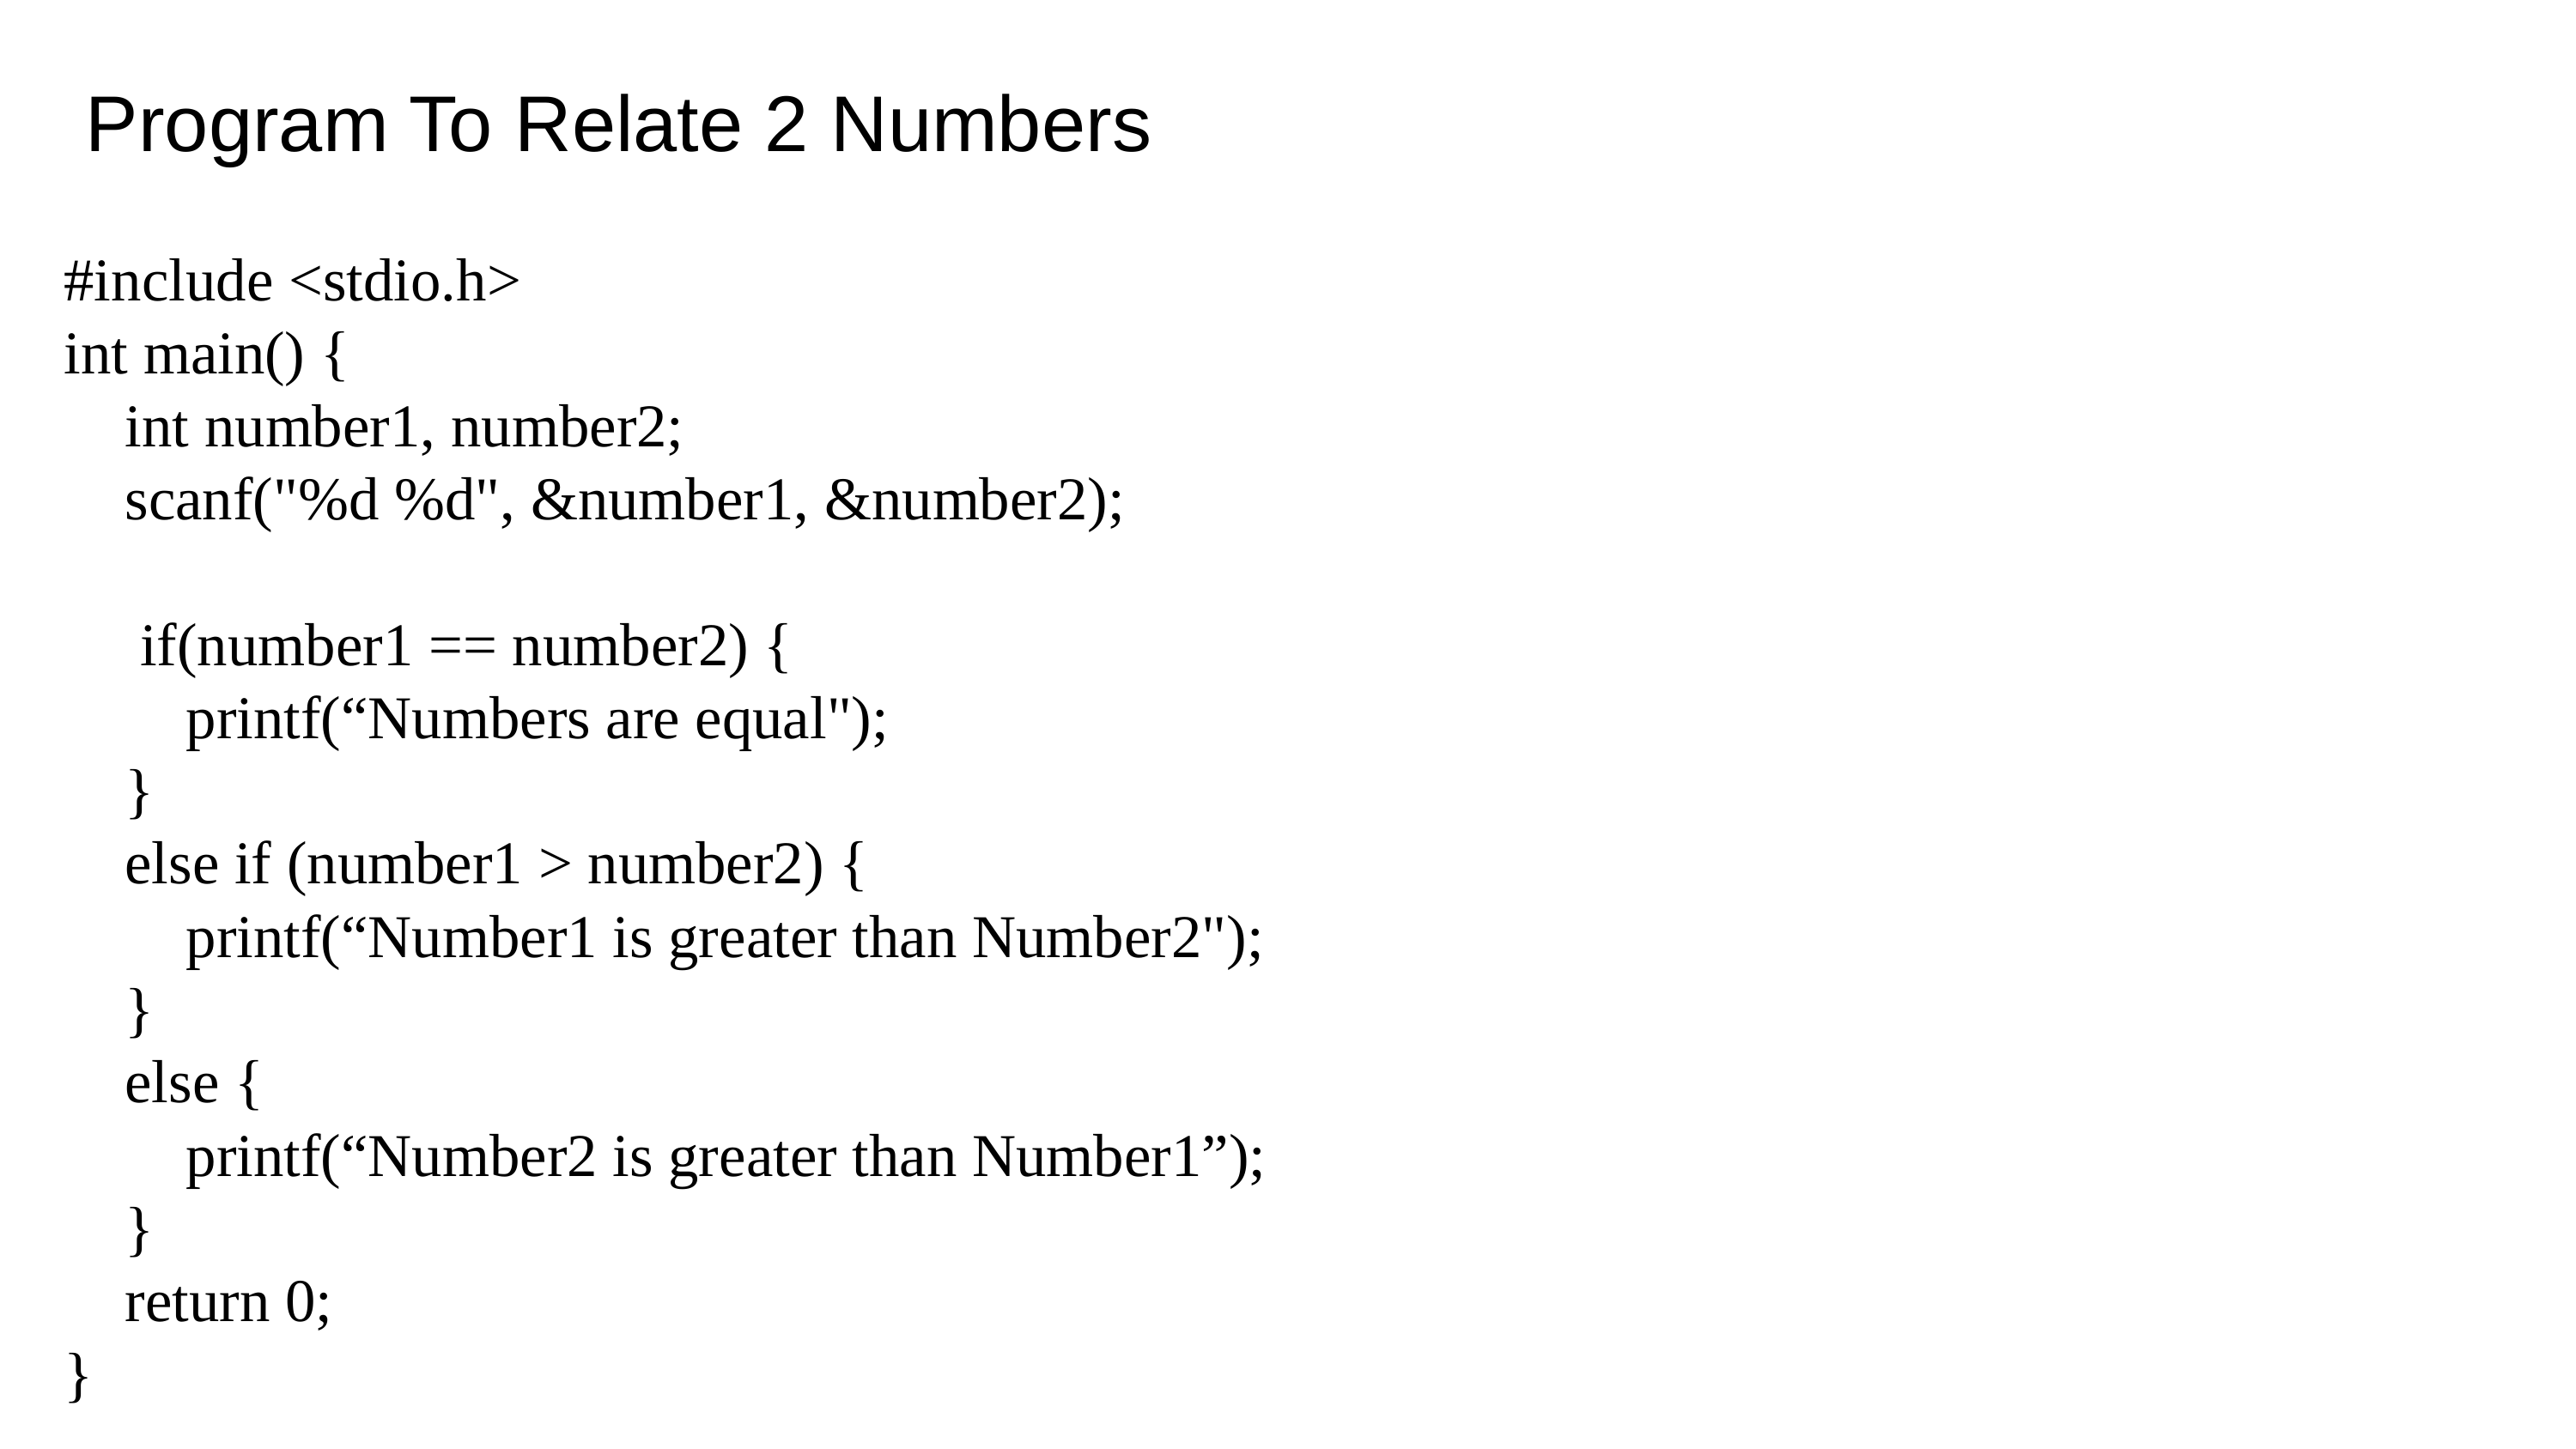

Program To Relate 2 Numbers

#include <stdio.h>
int main() {
    int number1, number2;
    scanf("%d %d", &number1, &number2);

     if(number1 == number2) {
        printf(“Numbers are equal");
    }
    else if (number1 > number2) {
        printf(“Number1 is greater than Number2");
    }
    else {
        printf(“Number2 is greater than Number1”);
    }
    return 0;
}